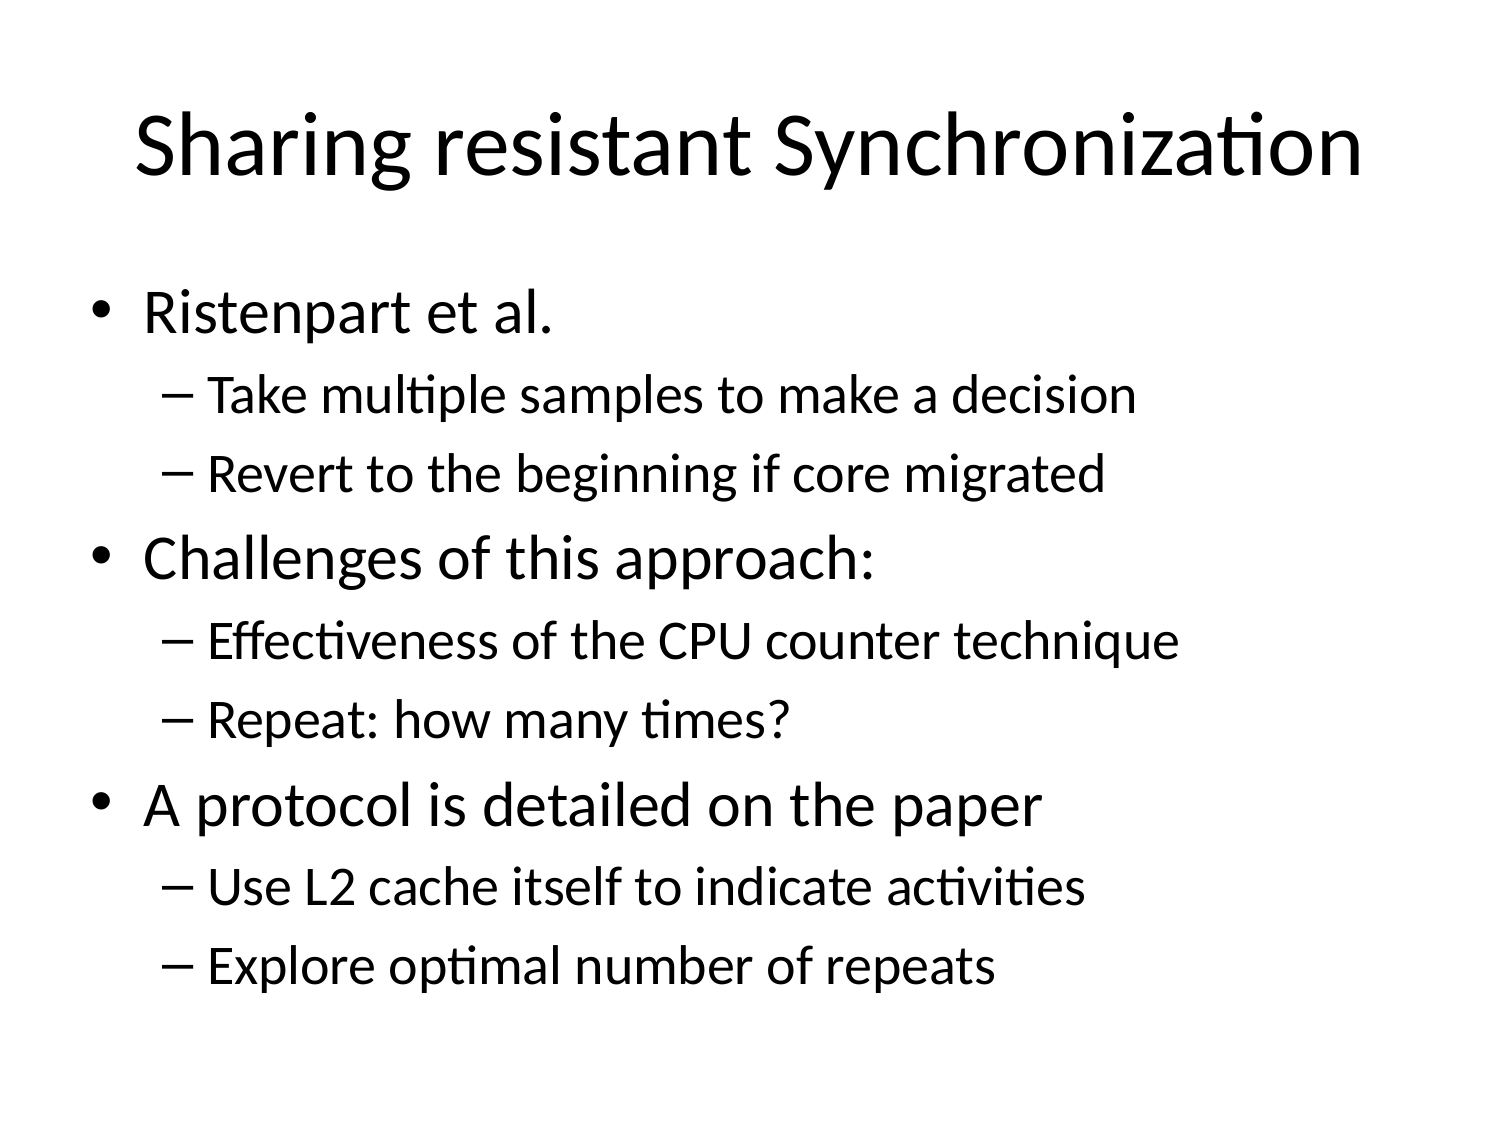

# Sharing resistant Synchronization
Ristenpart et al.
Take multiple samples to make a decision
Revert to the beginning if core migrated
Challenges of this approach:
Effectiveness of the CPU counter technique
Repeat: how many times?
A protocol is detailed on the paper
Use L2 cache itself to indicate activities
Explore optimal number of repeats